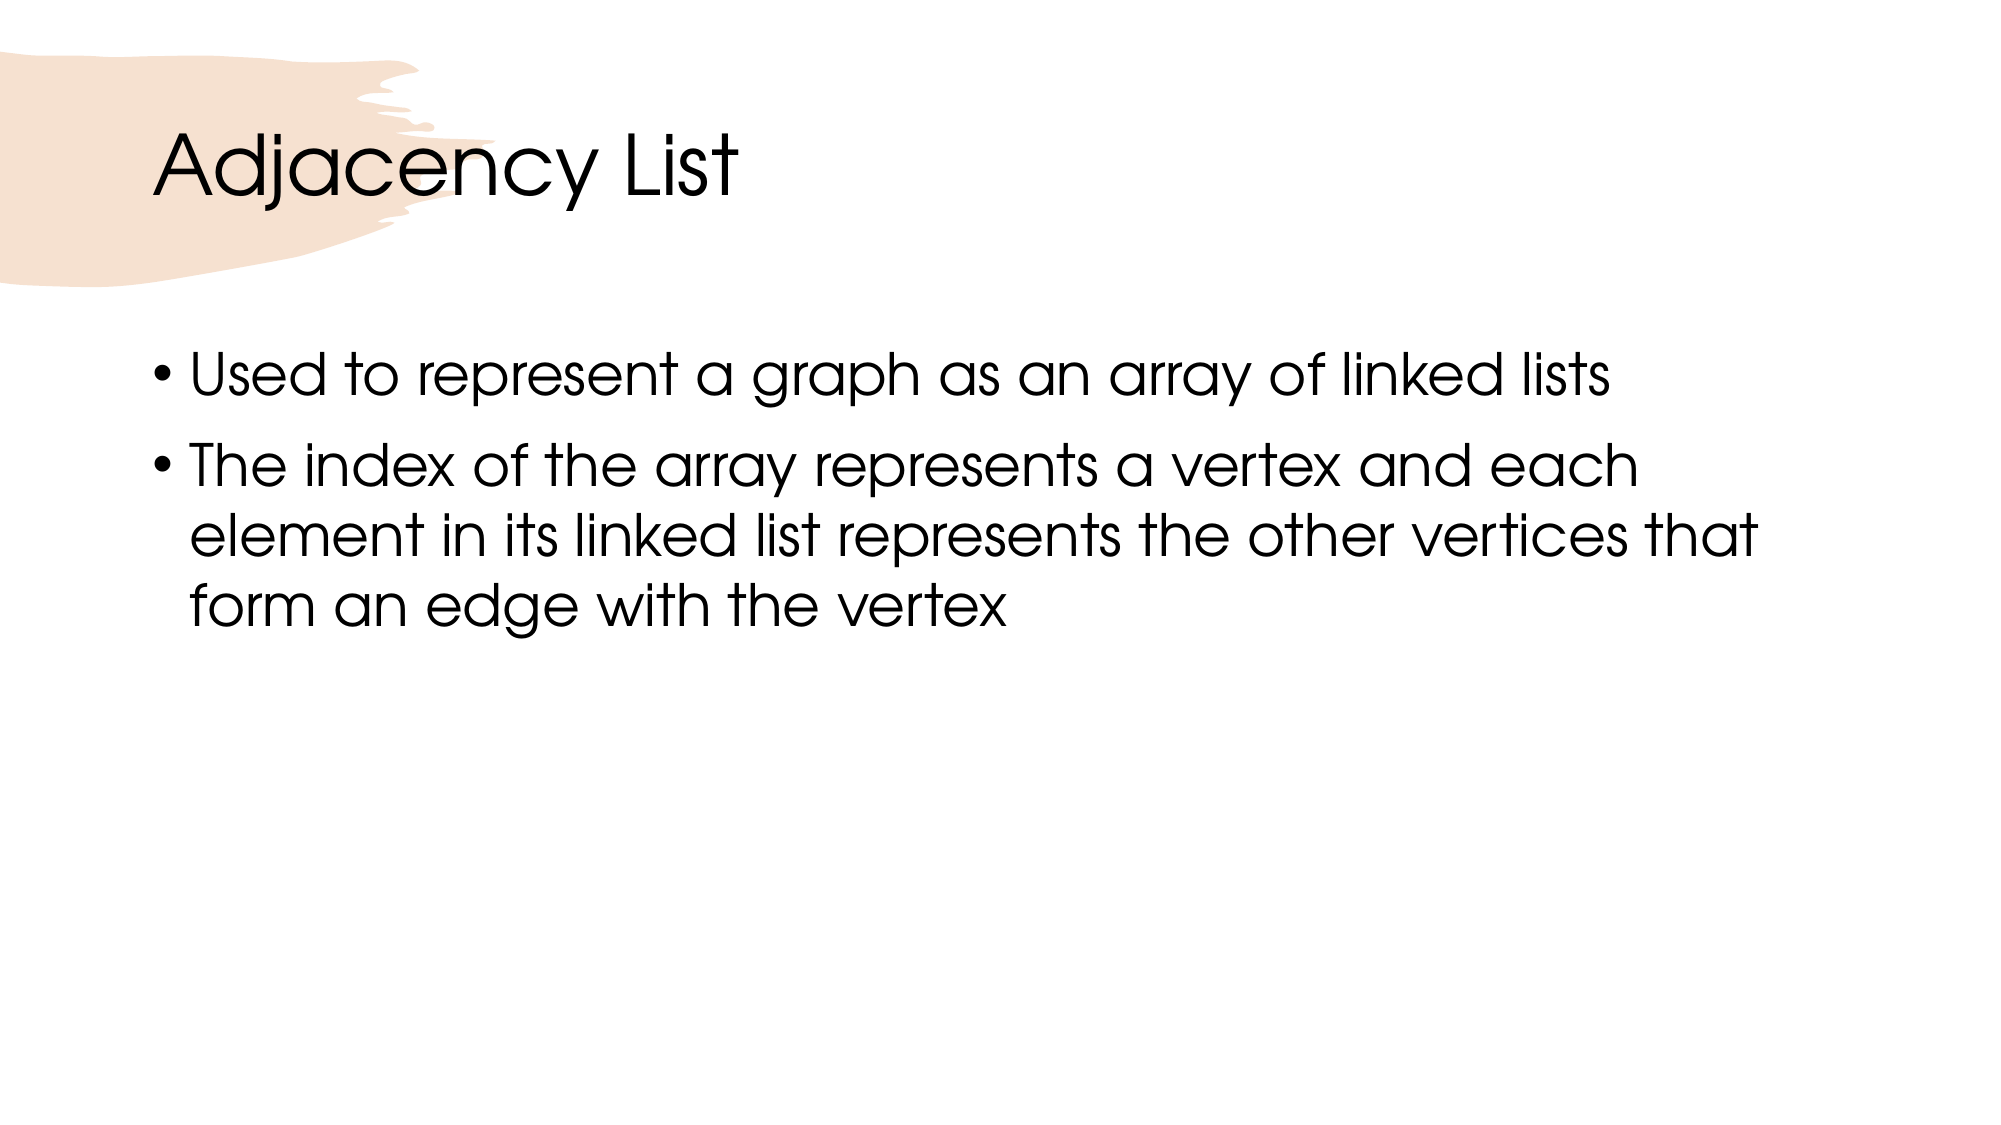

# Adjacency List
Used to represent a graph as an array of linked lists
The index of the array represents a vertex and each element in its linked list represents the other vertices that form an edge with the vertex